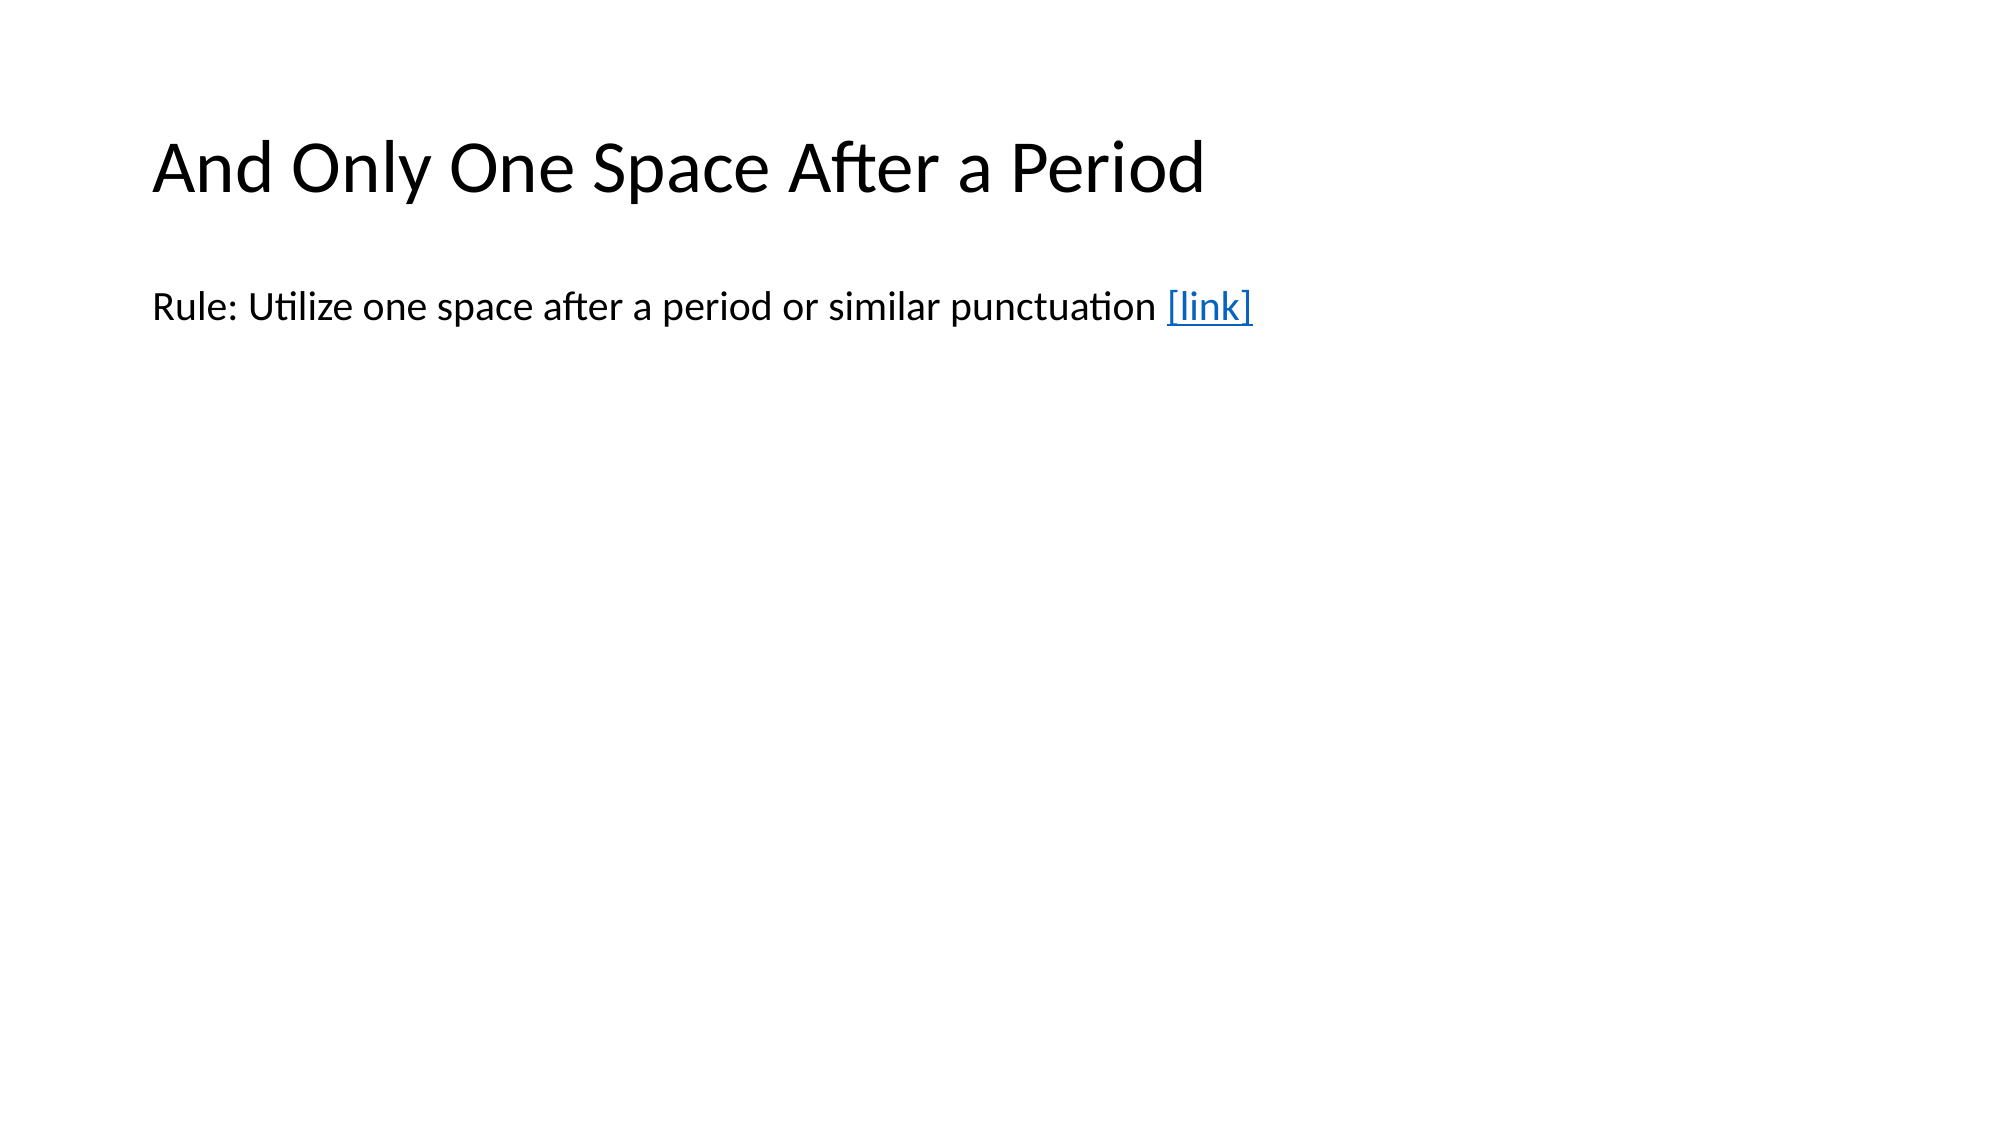

# And Only One Space After a Period
Rule: Utilize one space after a period or similar punctuation [link]